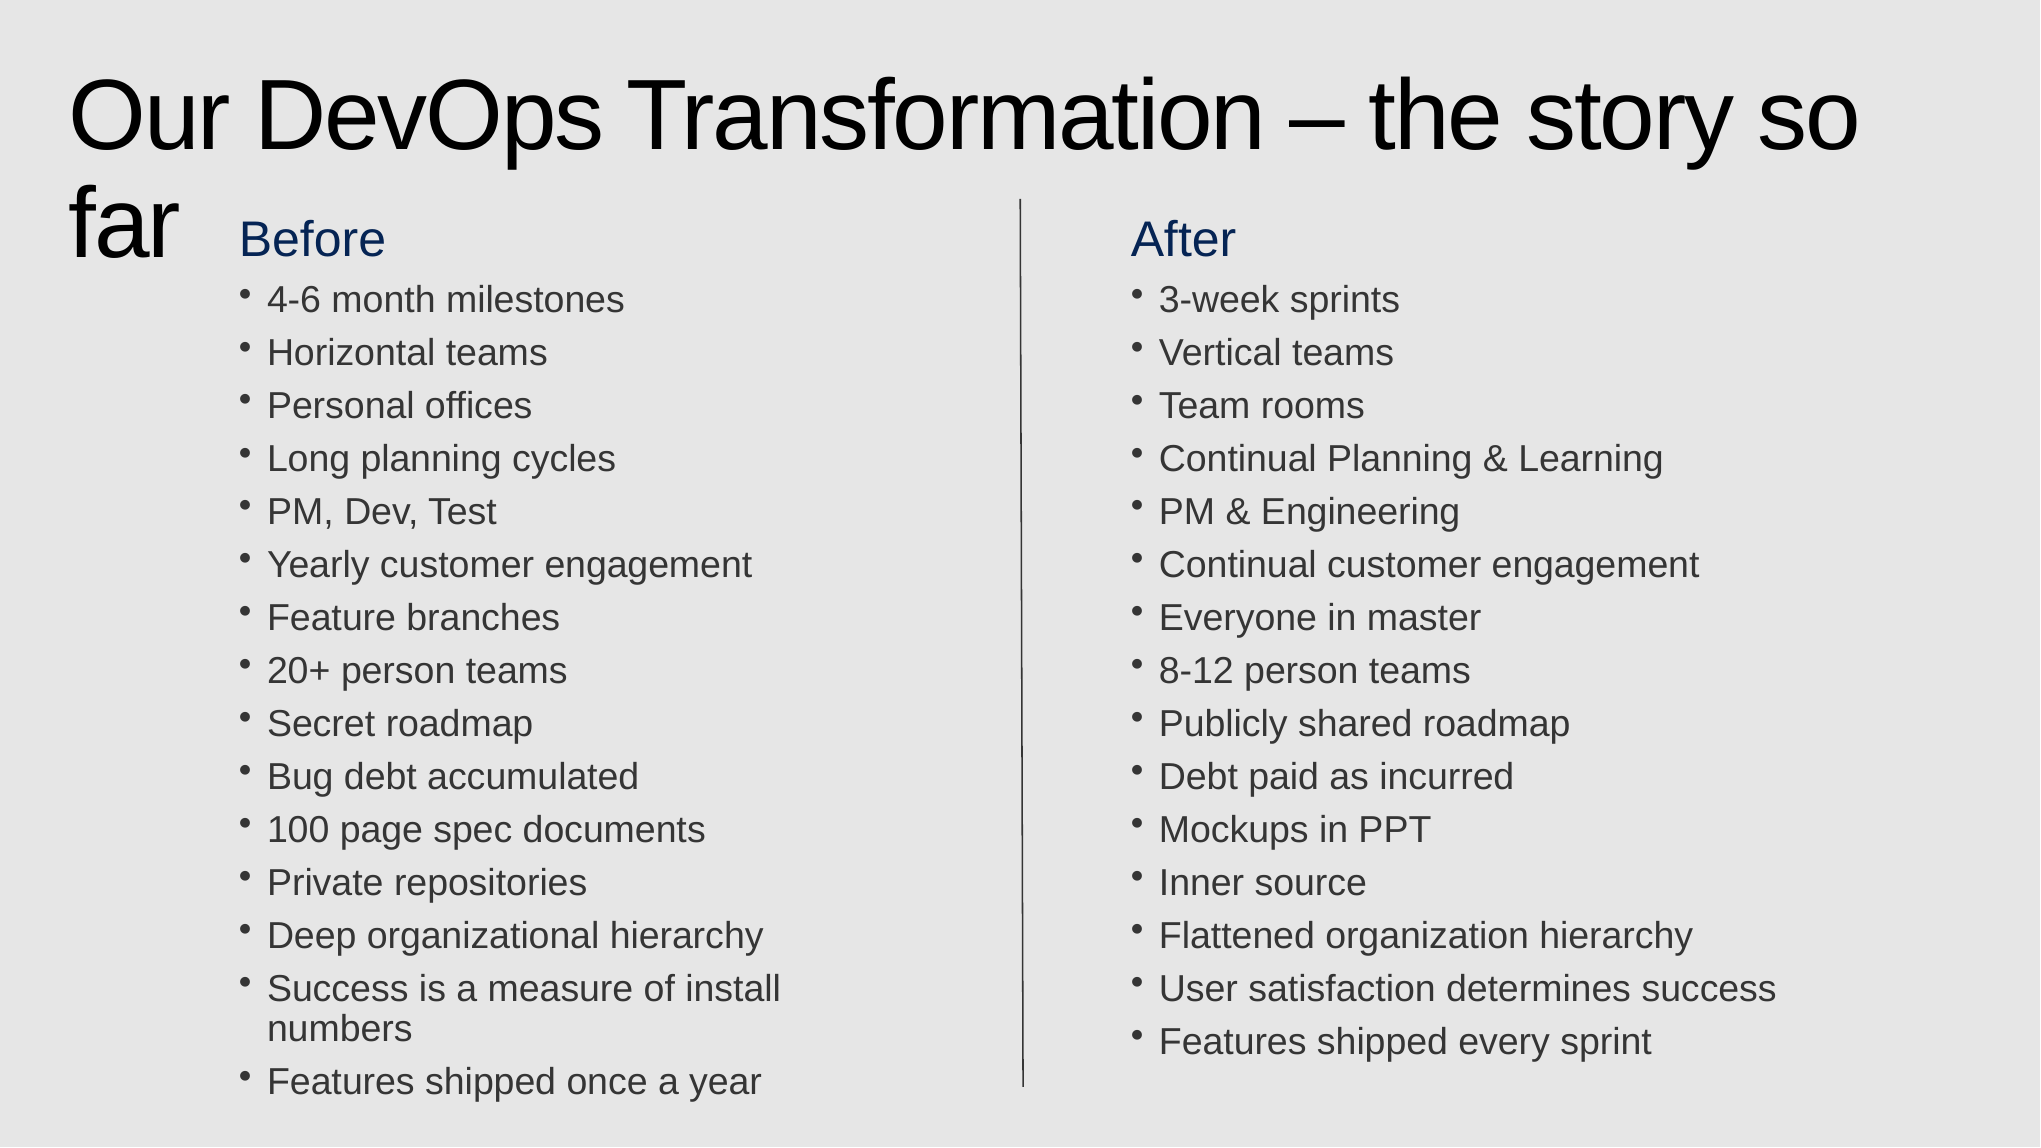

# Our DevOps Transformation – the story so far
Before
4-6 month milestones
Horizontal teams
Personal offices
Long planning cycles
PM, Dev, Test
Yearly customer engagement
Feature branches
20+ person teams
Secret roadmap
Bug debt accumulated
100 page spec documents
Private repositories
Deep organizational hierarchy
Success is a measure of install numbers
Features shipped once a year
After
3-week sprints
Vertical teams
Team rooms
Continual Planning & Learning
PM & Engineering
Continual customer engagement
Everyone in master
8-12 person teams
Publicly shared roadmap
Debt paid as incurred
Mockups in PPT
Inner source
Flattened organization hierarchy
User satisfaction determines success
Features shipped every sprint